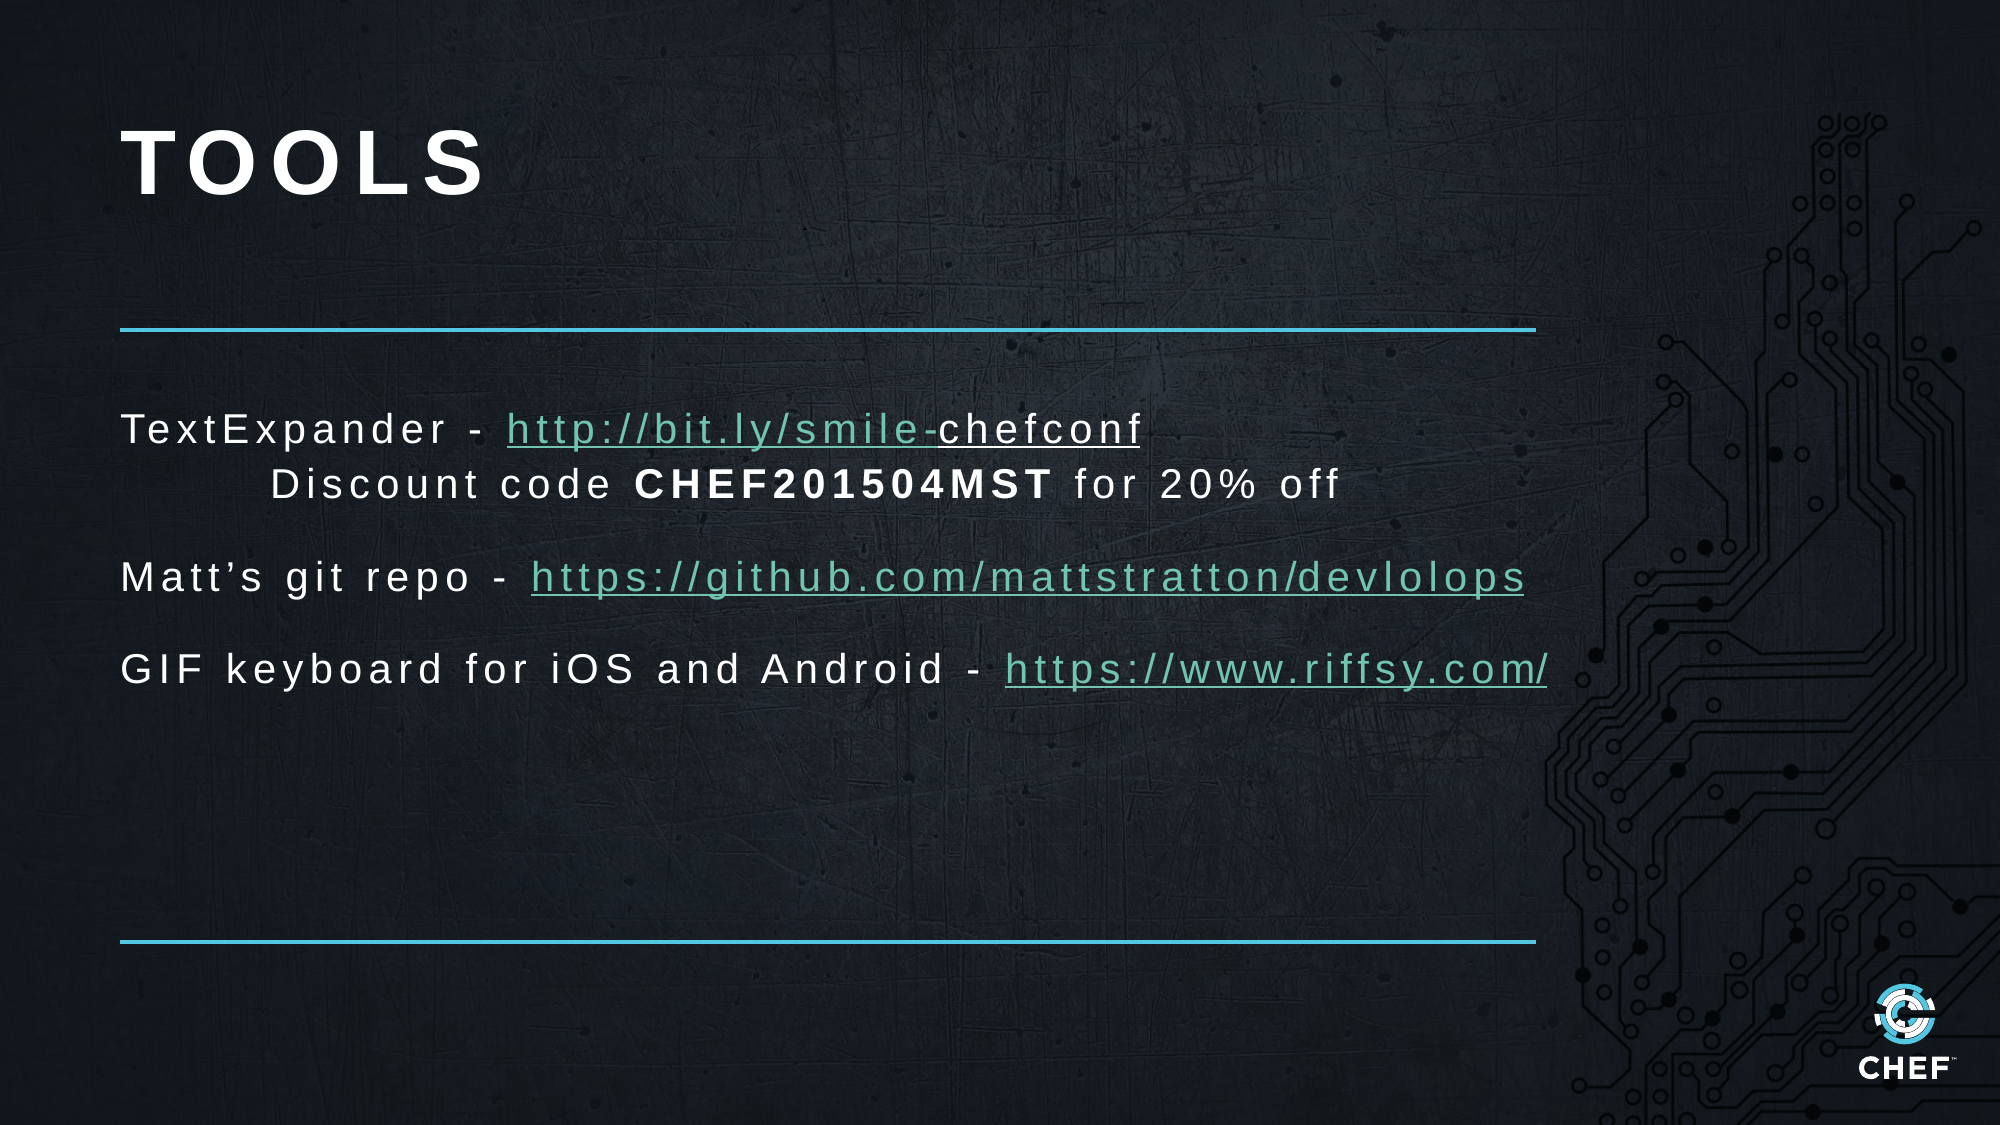

# TOOLS
TextExpander - http://bit.ly/smile-chefconf
	Discount code CHEF201504MST for 20% off
Matt’s git repo - https://github.com/mattstratton/devlolops
GIF keyboard for iOS and Android - https://www.riffsy.com/